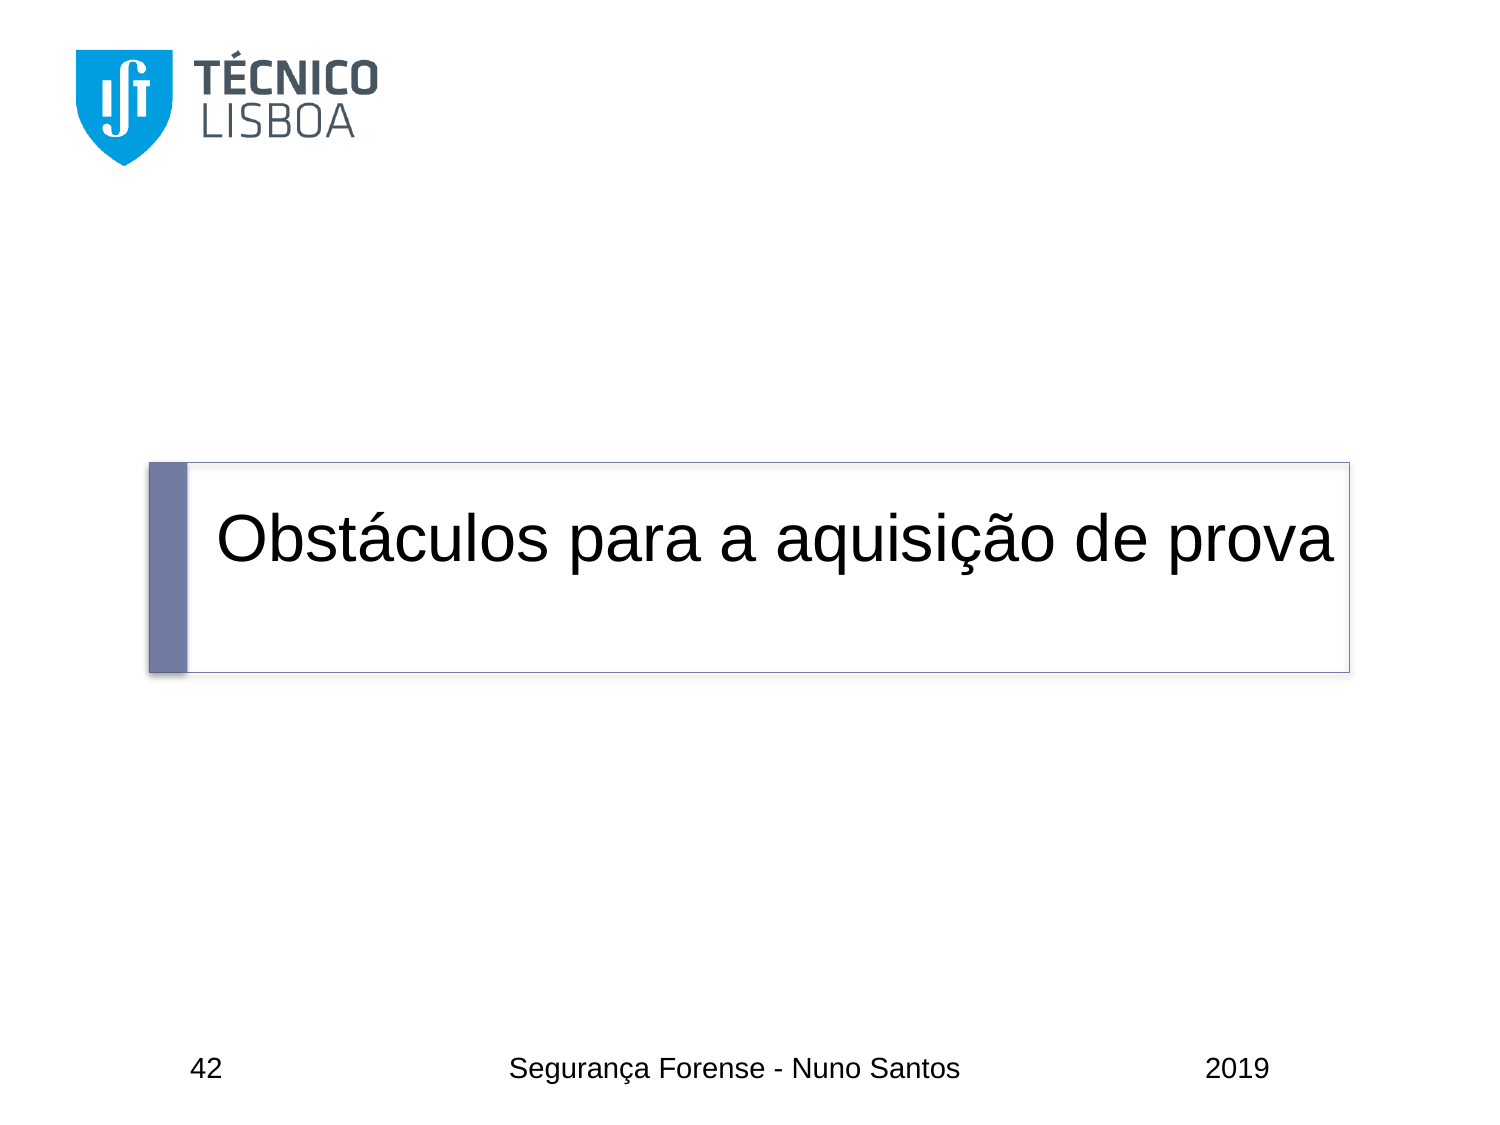

# Obstáculos para a aquisição de prova
42
Segurança Forense - Nuno Santos
2019